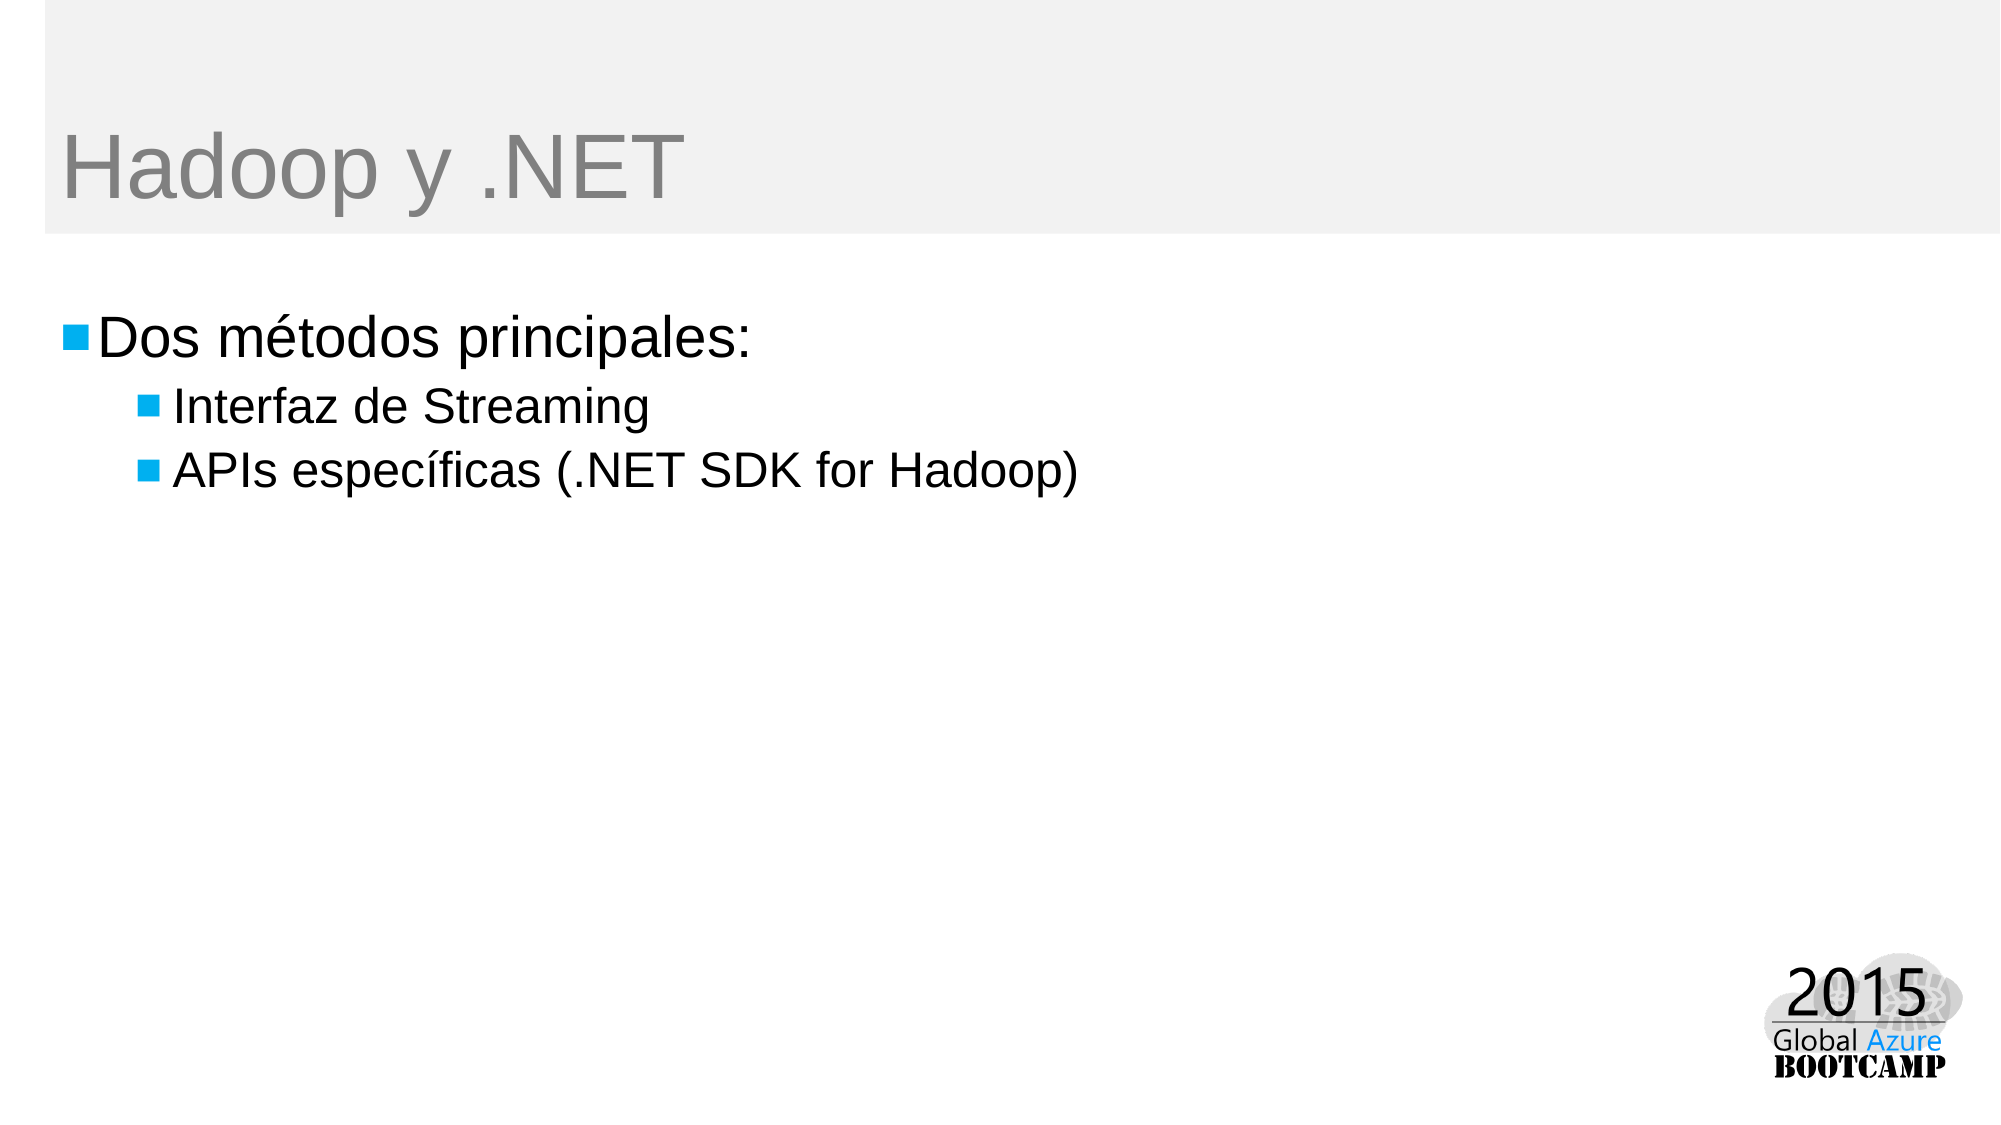

# Hadoop y .NET
Dos métodos principales:
Interfaz de Streaming
APIs específicas (.NET SDK for Hadoop)